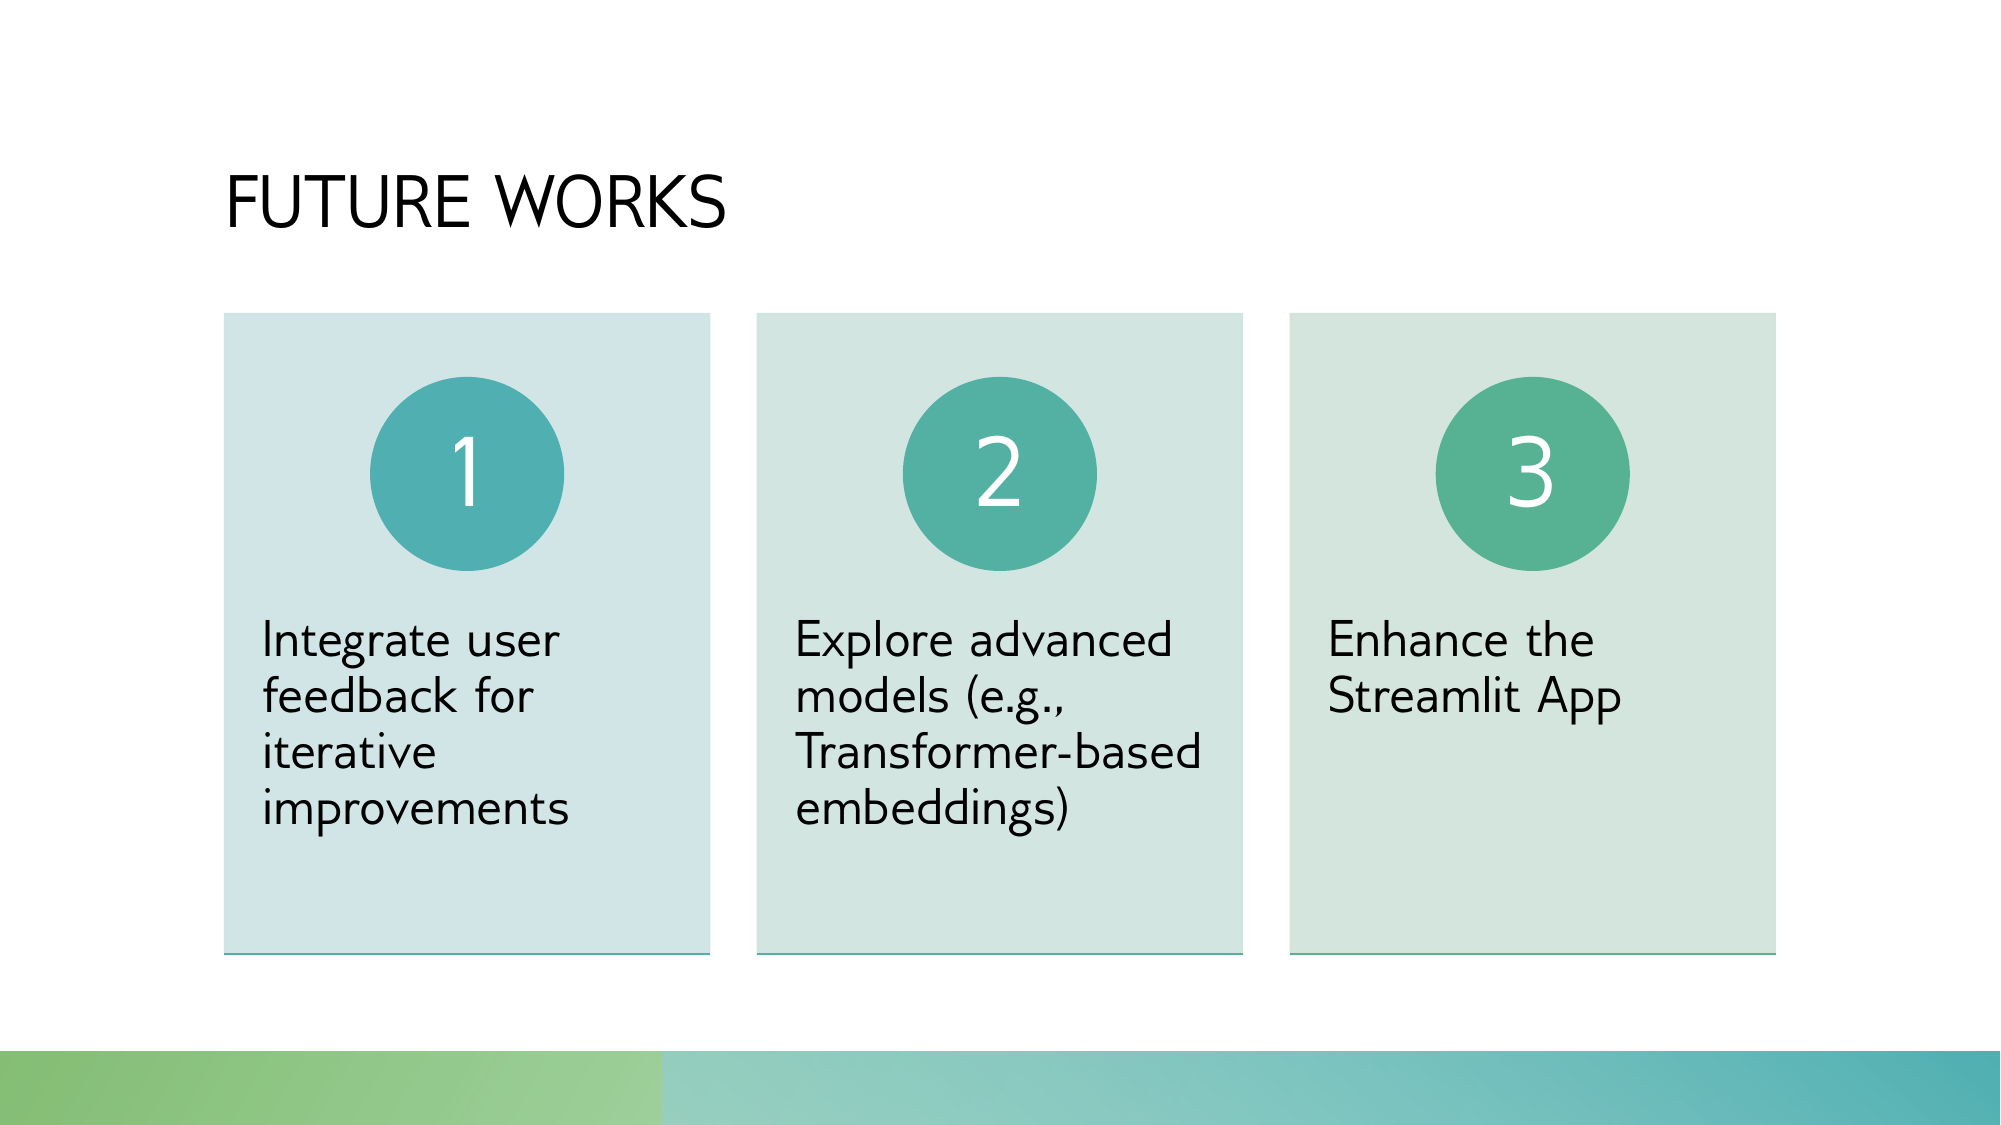

# FUTURE WORKS

1
2
3
Integrate user feedback for iterative improvements
Explore advanced models (e.g., Transformer-based embeddings)
Enhance the Streamlit App